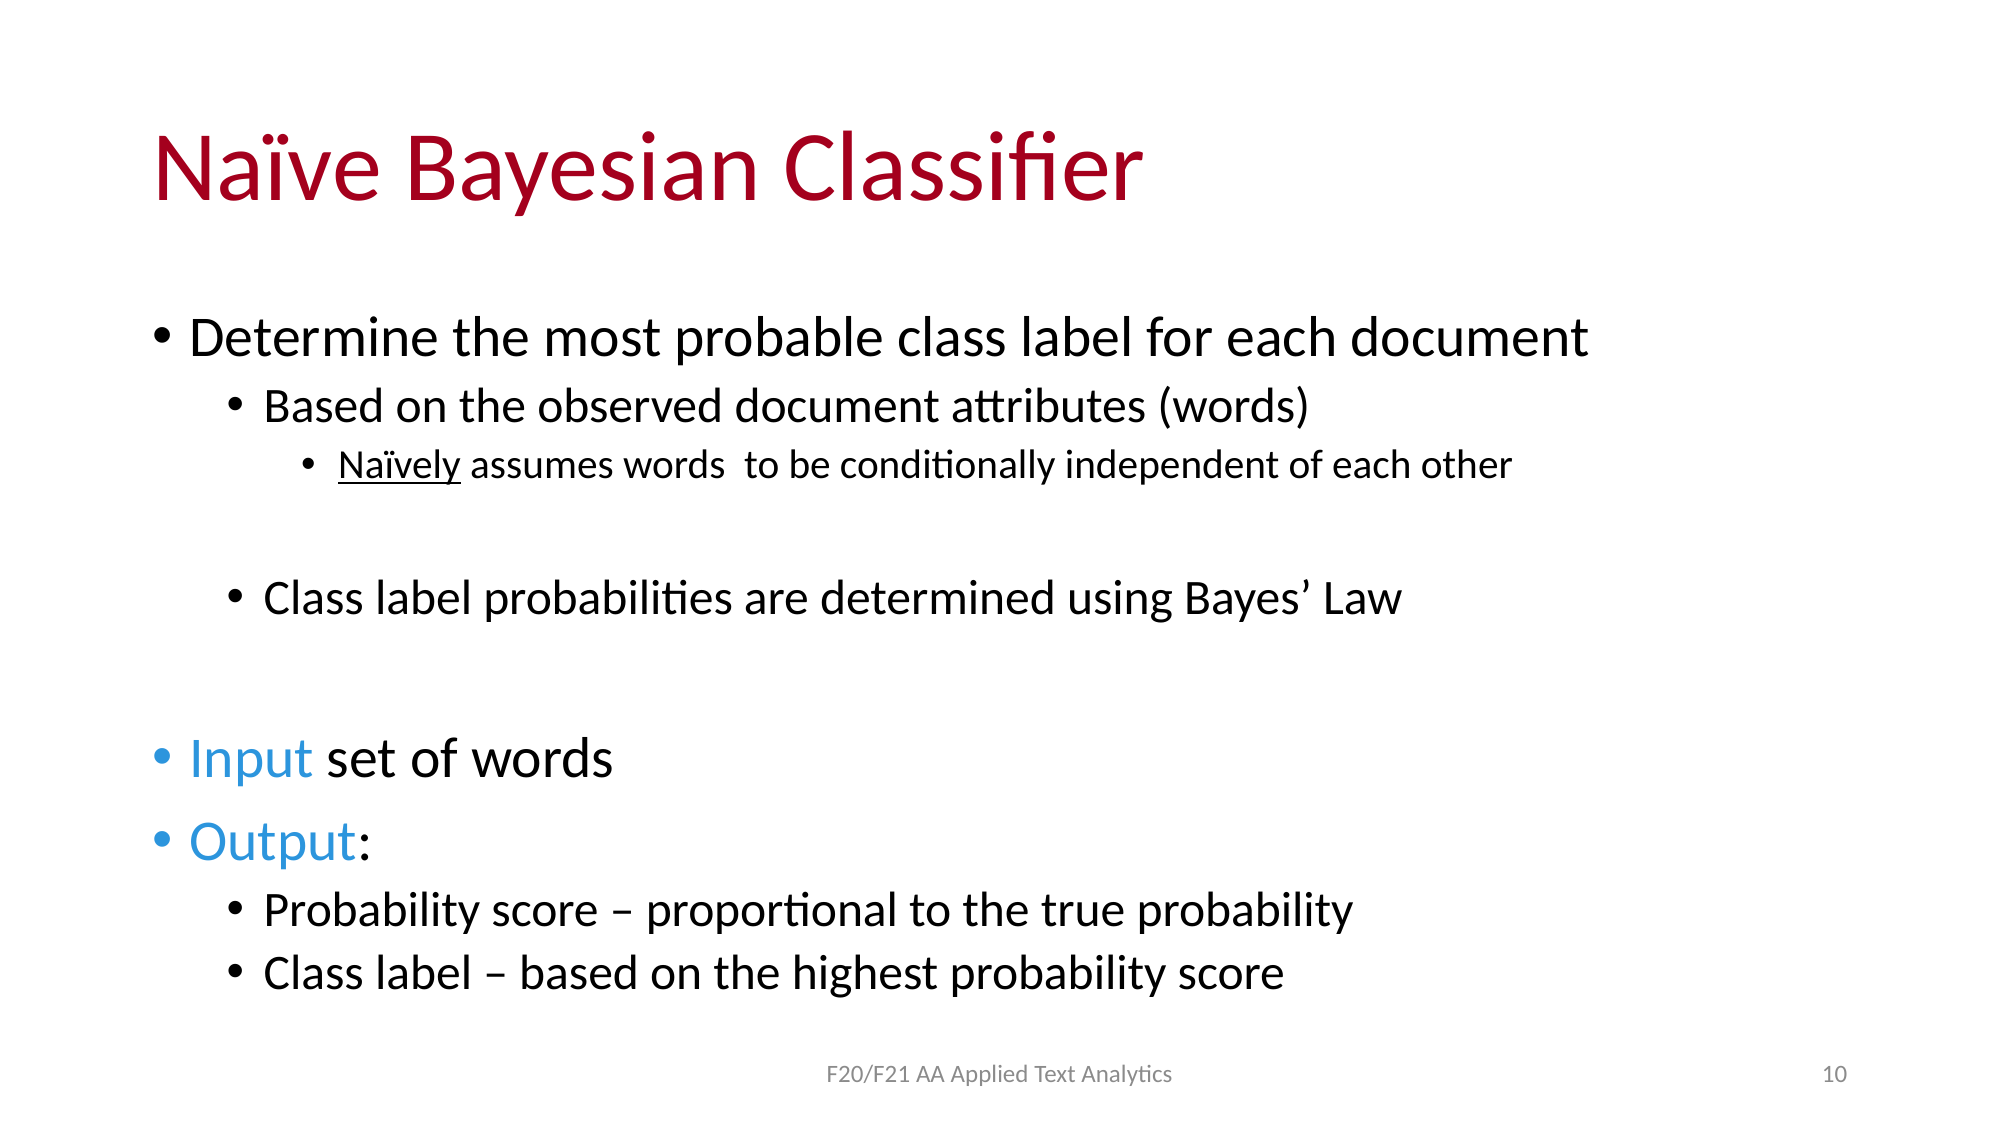

# Naïve Bayesian Classifier
Determine the most probable class label for each document
Based on the observed document attributes (words)
Naïvely assumes words  to be conditionally independent of each other

Class label probabilities are determined using Bayes’ Law

Input set of words
Output:
Probability score – proportional to the true probability
Class label – based on the highest probability score

F20/F21 AA Applied Text Analytics
10